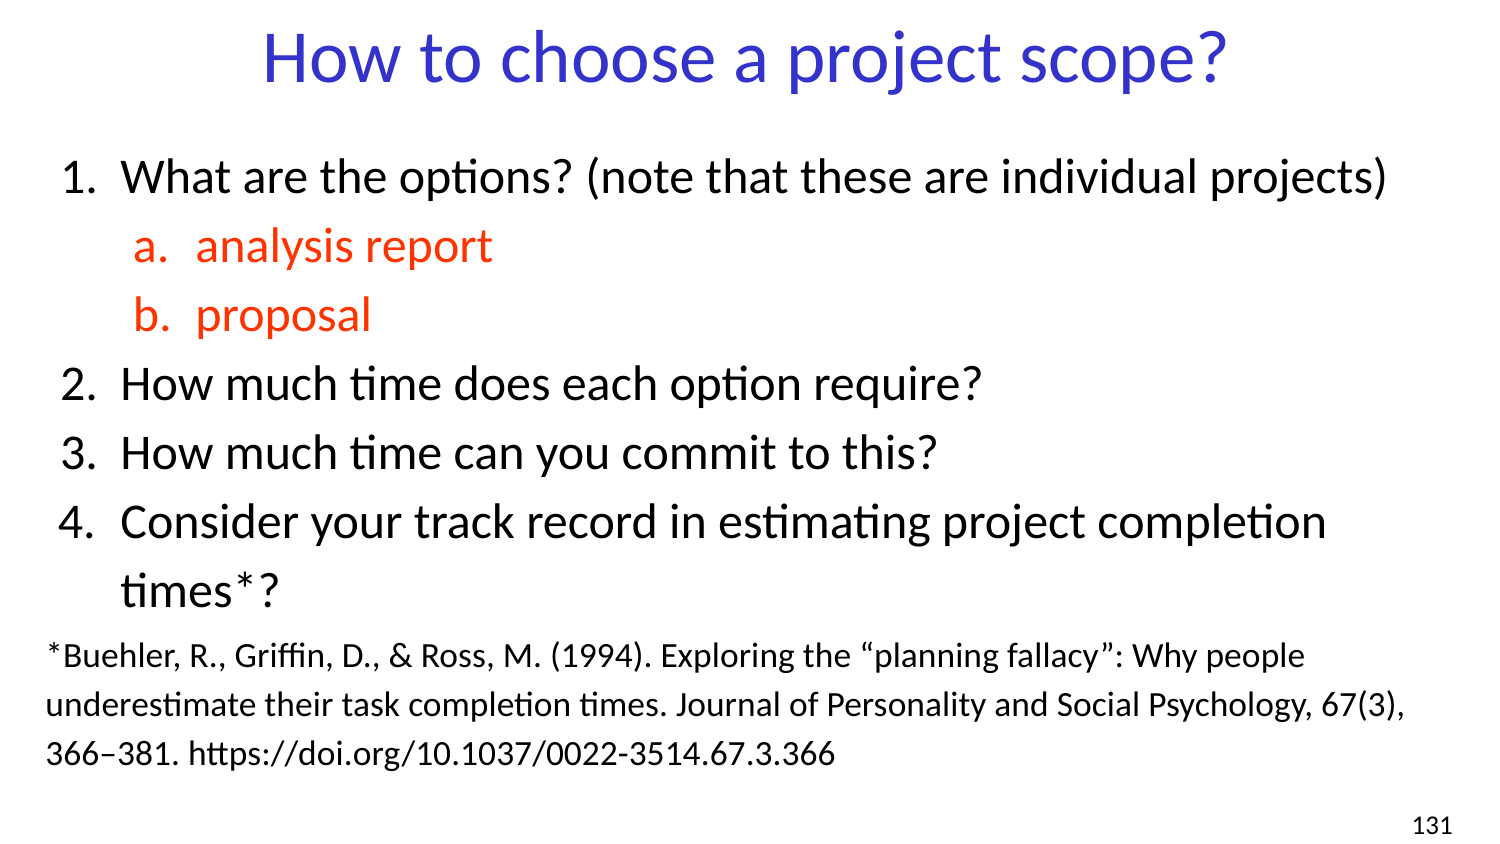

# How to choose a project scope?
What are the options? (note that these are individual projects)
analysis report
proposal
How much time does each option require?
How much time can you commit to this?
Consider your track record in estimating project completion times*?
*Buehler, R., Griffin, D., & Ross, M. (1994). Exploring the “planning fallacy”: Why people underestimate their task completion times. Journal of Personality and Social Psychology, 67(3), 366–381. https://doi.org/10.1037/0022-3514.67.3.366

131